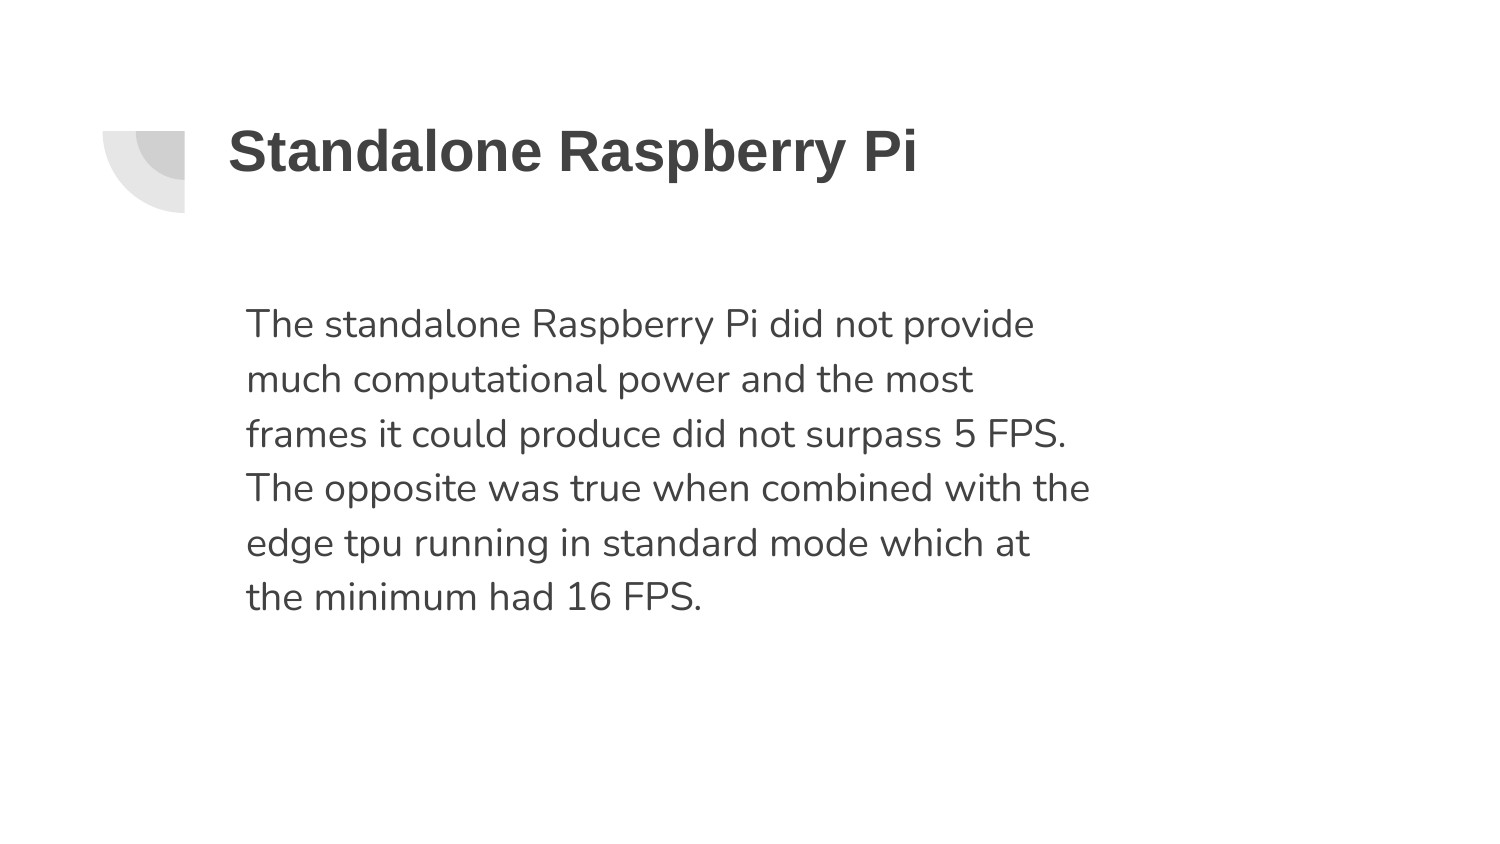

# Standalone Raspberry Pi
The standalone Raspberry Pi did not provide much computational power and the most frames it could produce did not surpass 5 FPS. The opposite was true when combined with the edge tpu running in standard mode which at the minimum had 16 FPS.